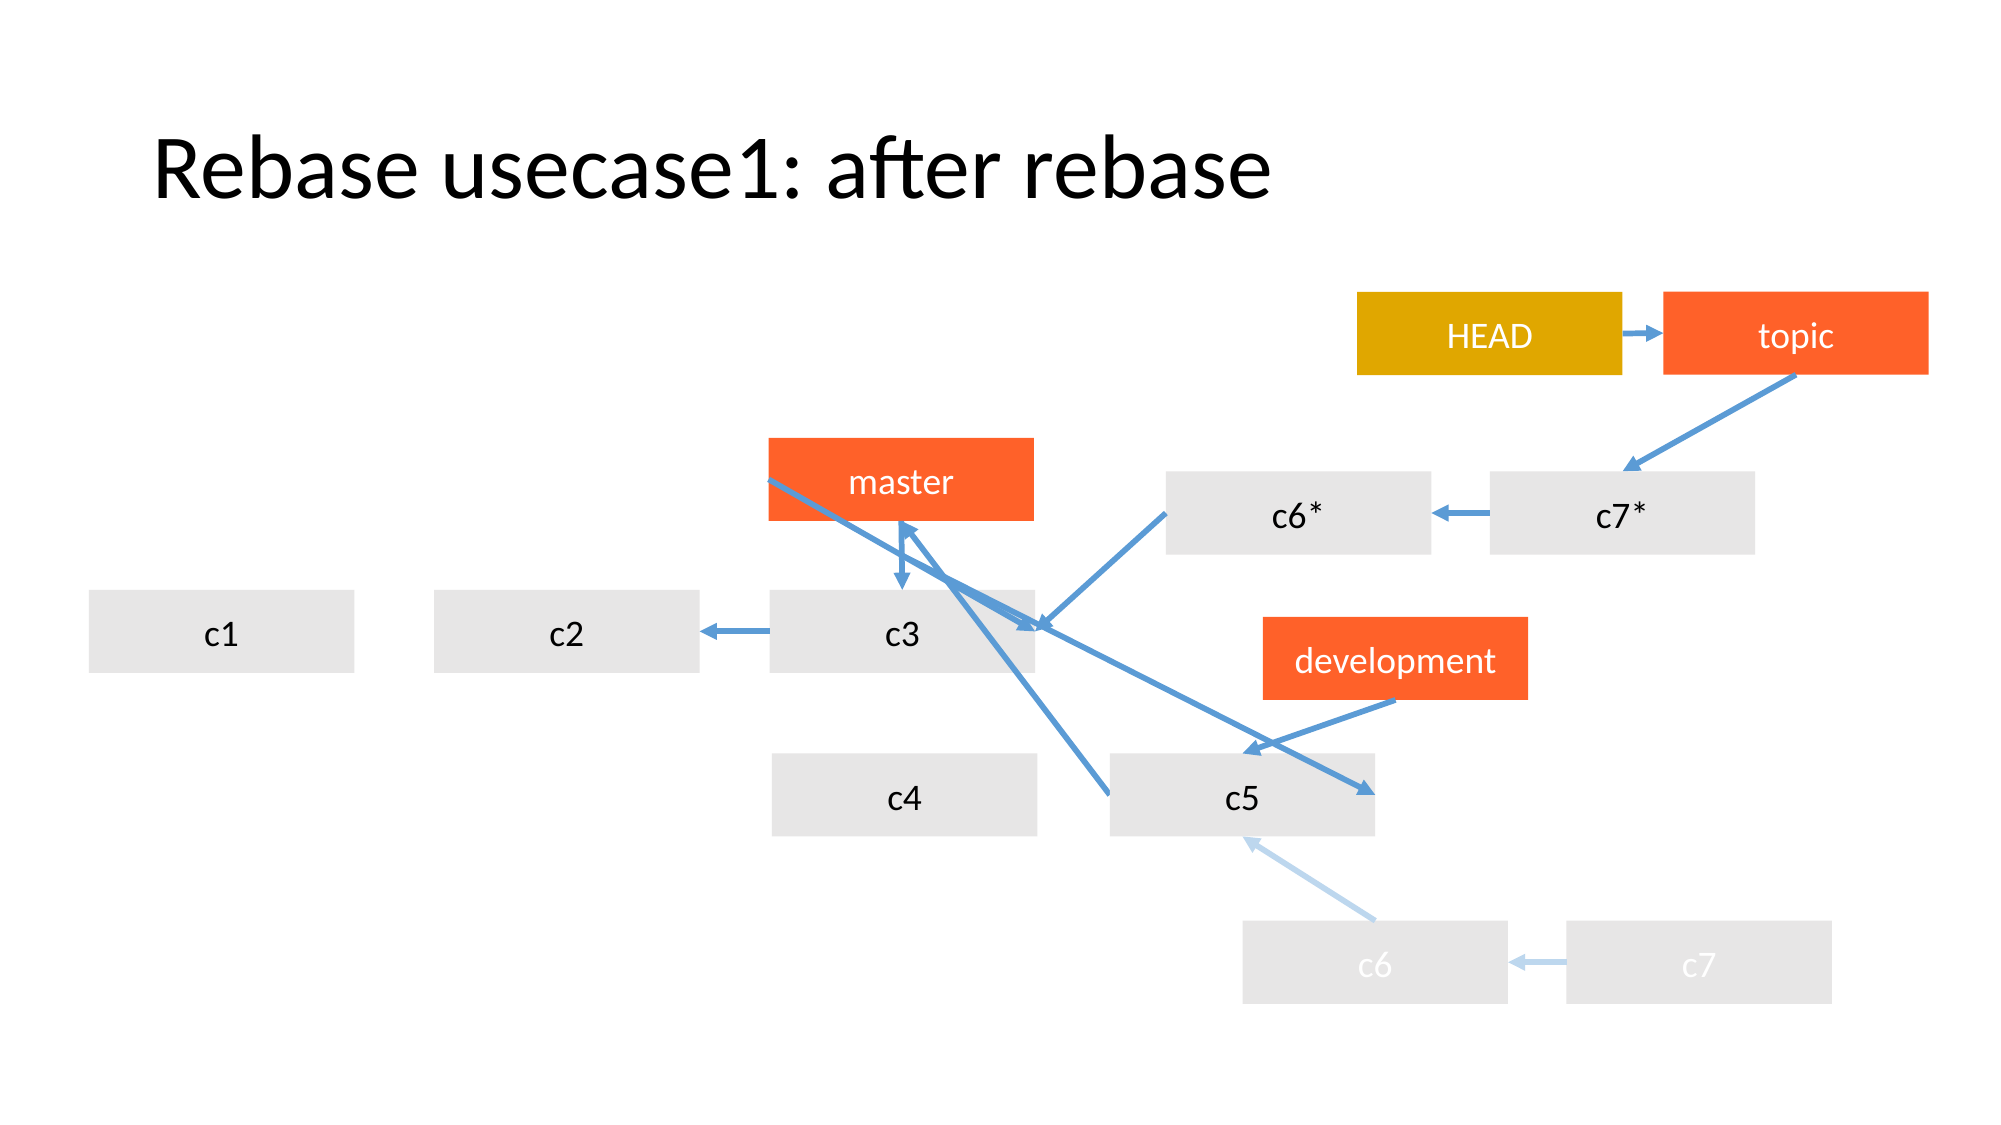

# Rebase usecase1: after rebase
topic
HEAD
master
c7*
c6*
c3
c1
c2
development
c4
c5
c7
c6